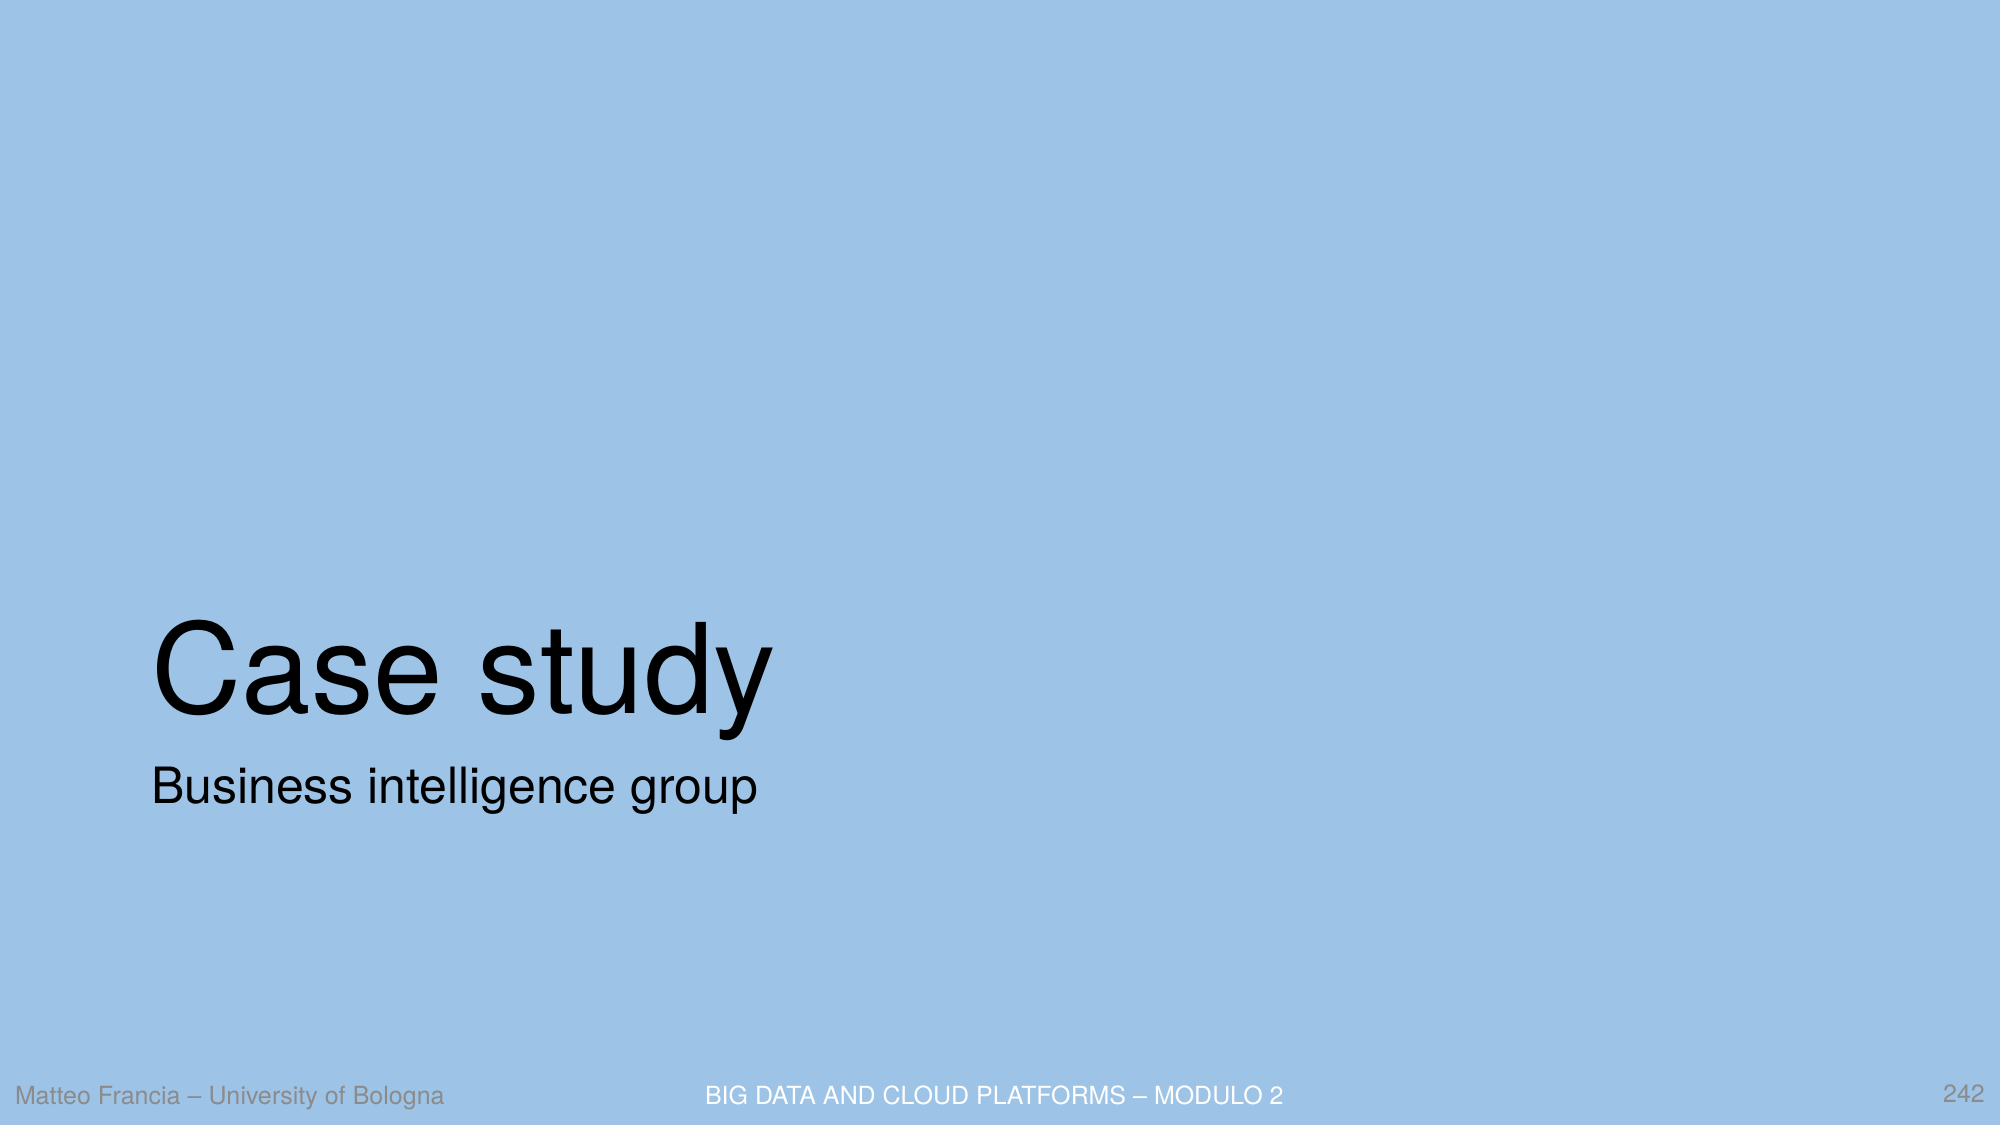

# Case study
Business intelligence group
242
Matteo Francia – University of Bologna